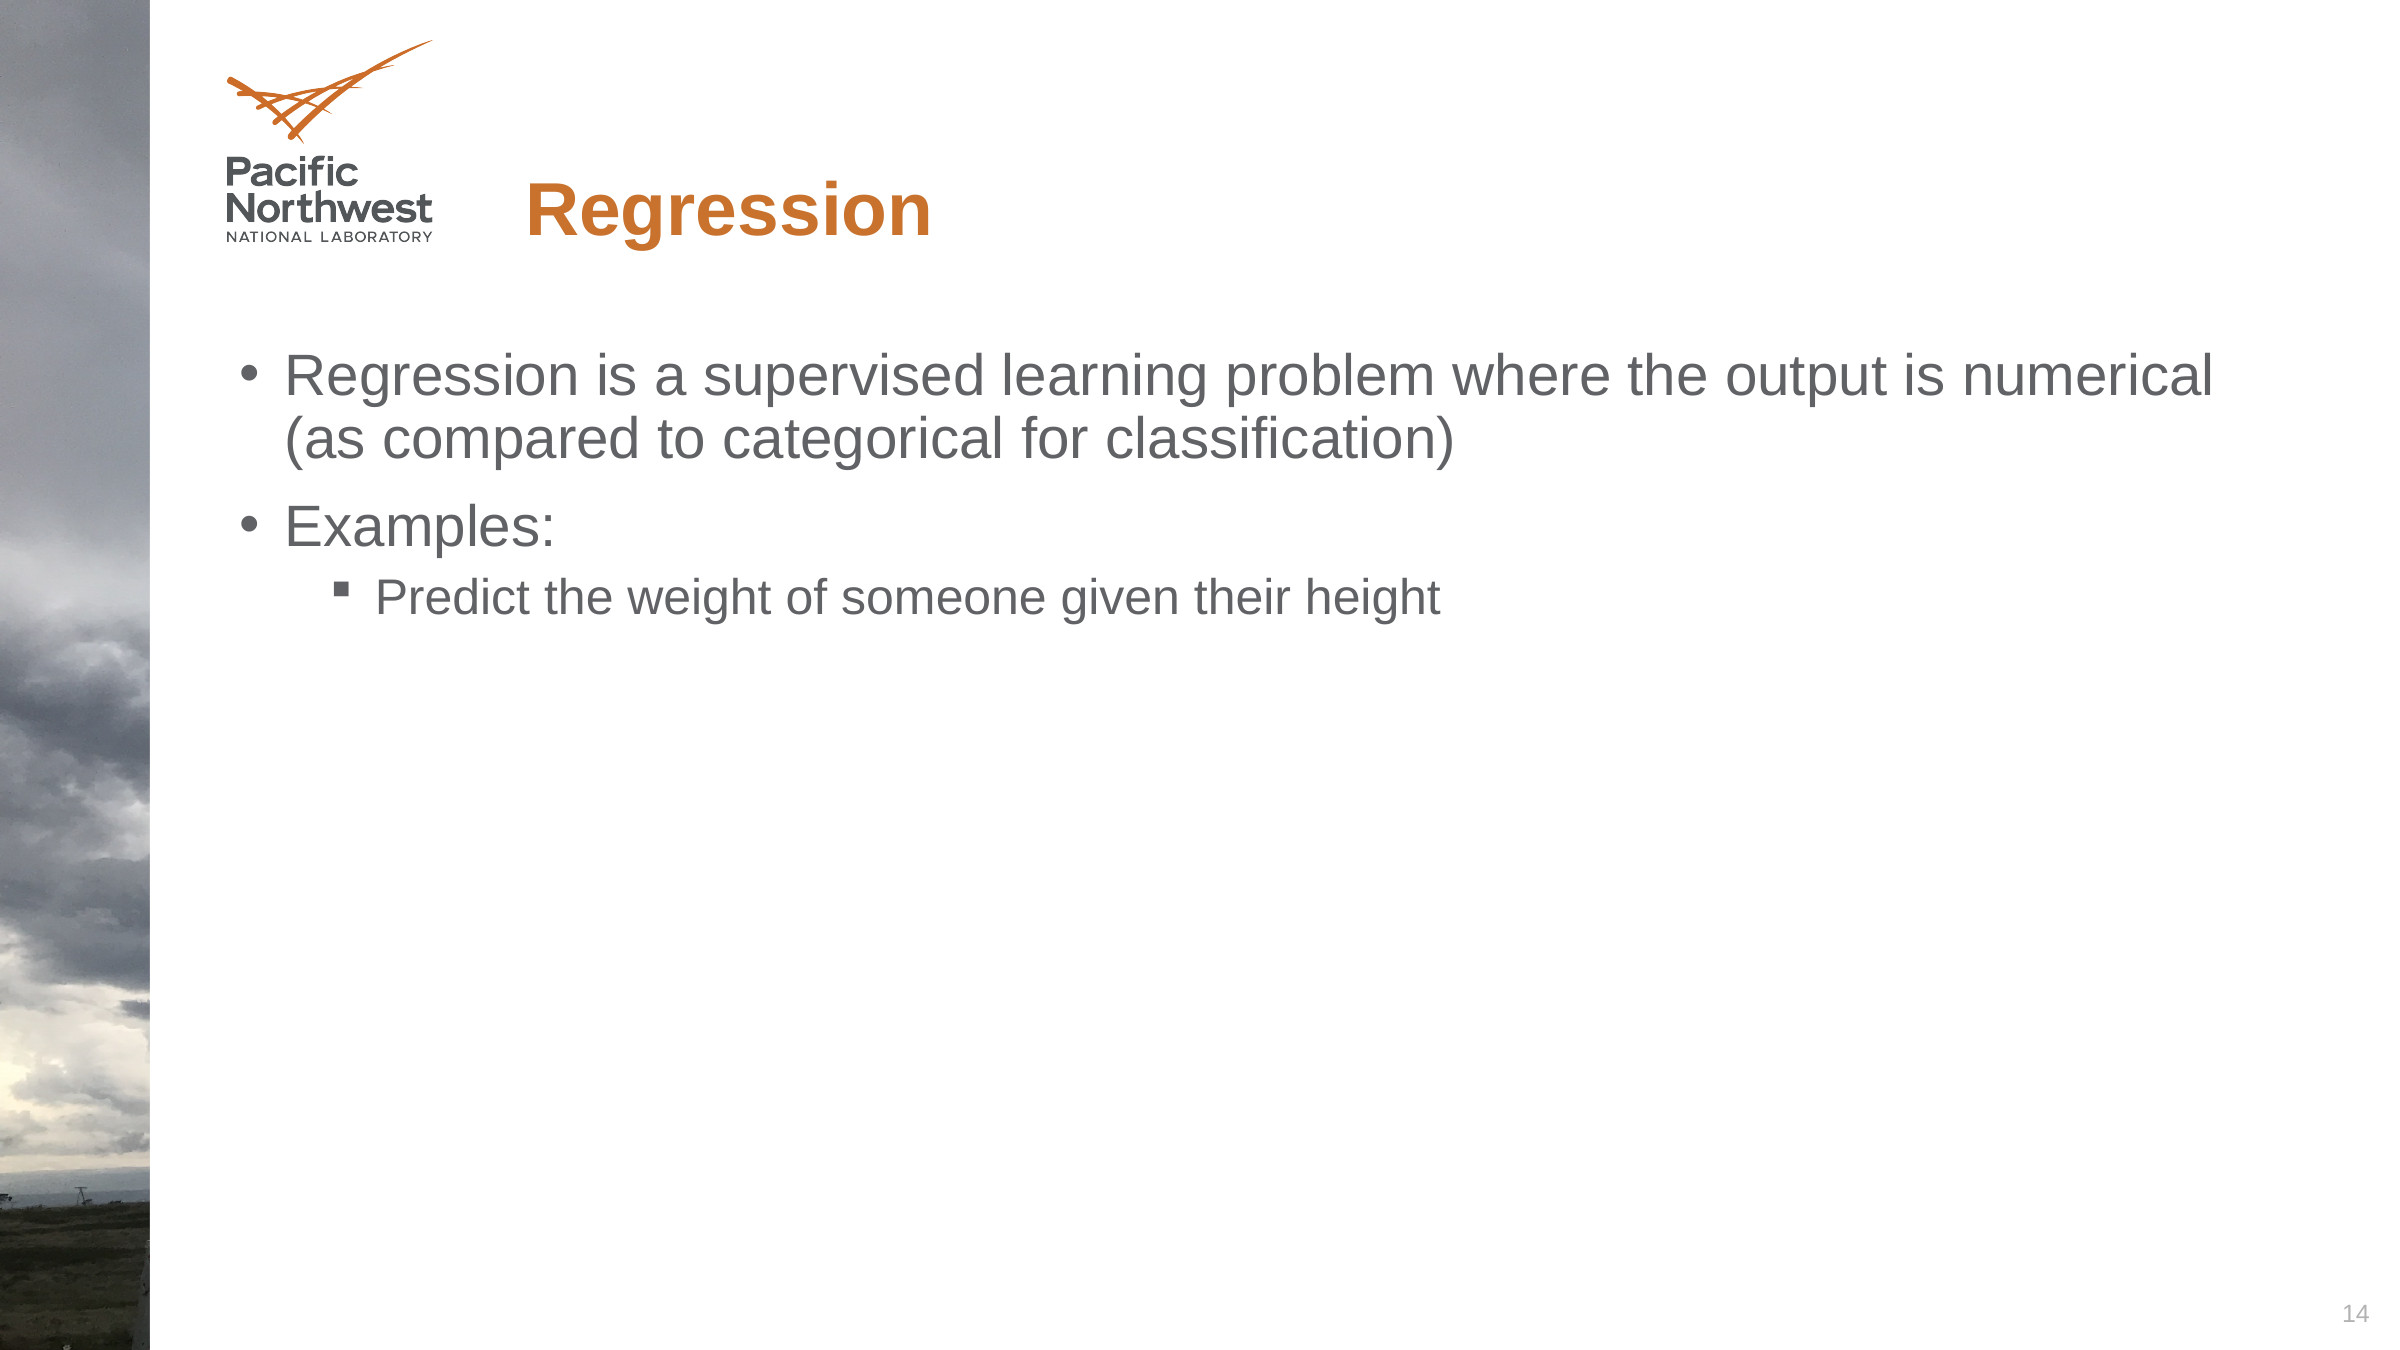

# Regression
Regression is a supervised learning problem where the output is numerical (as compared to categorical for classification)
Examples:
Predict the weight of someone given their height

14